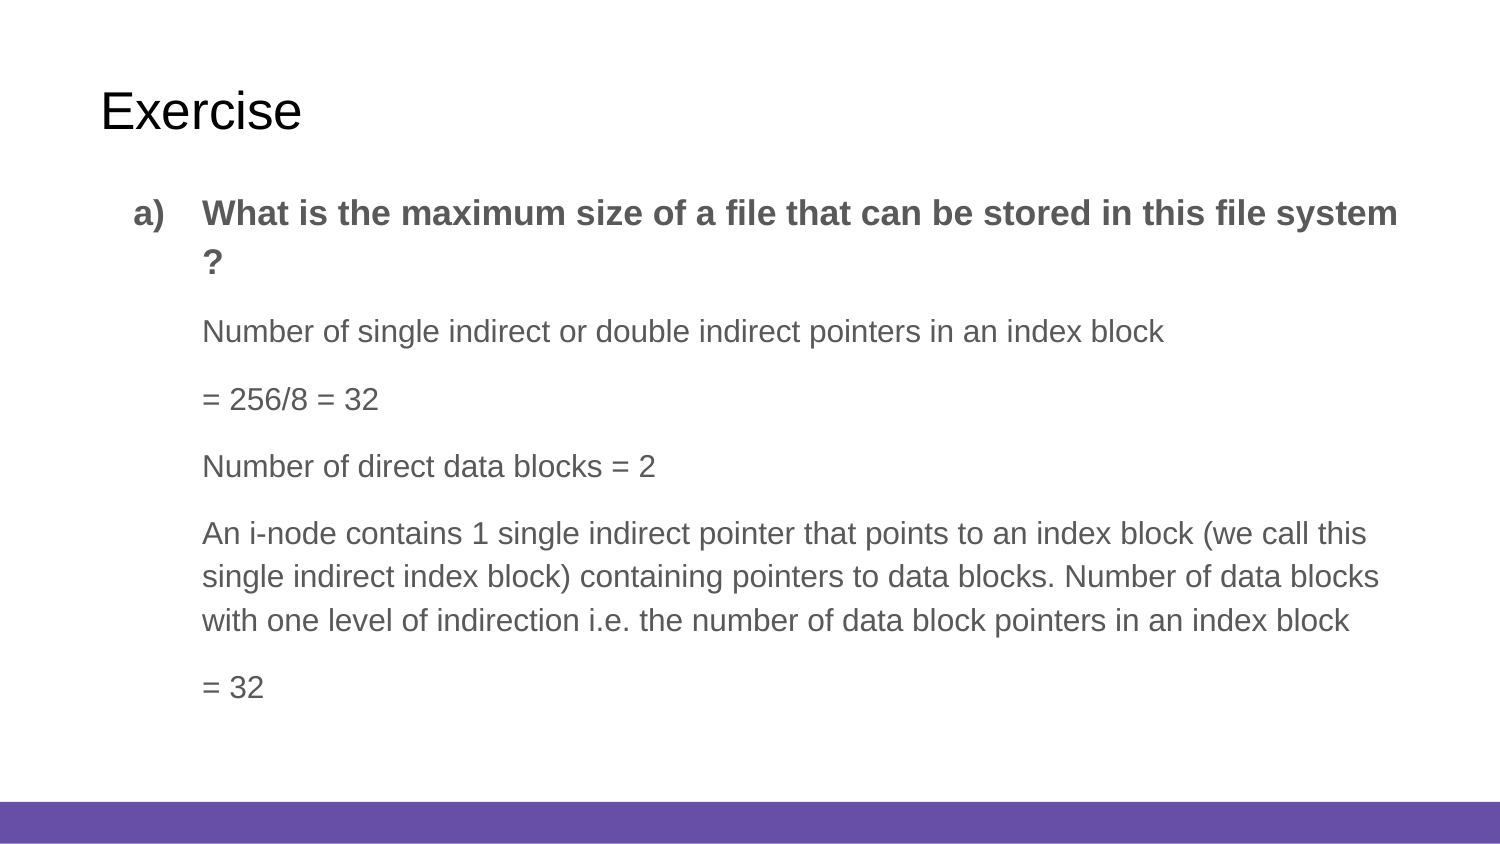

# Exercise
What is the maximum size of a file that can be stored in this file system ?
Number of single indirect or double indirect pointers in an index block
= 256/8 = 32
Number of direct data blocks = 2
An i-node contains 1 single indirect pointer that points to an index block (we call this single indirect index block) containing pointers to data blocks. Number of data blocks with one level of indirection i.e. the number of data block pointers in an index block
= 32